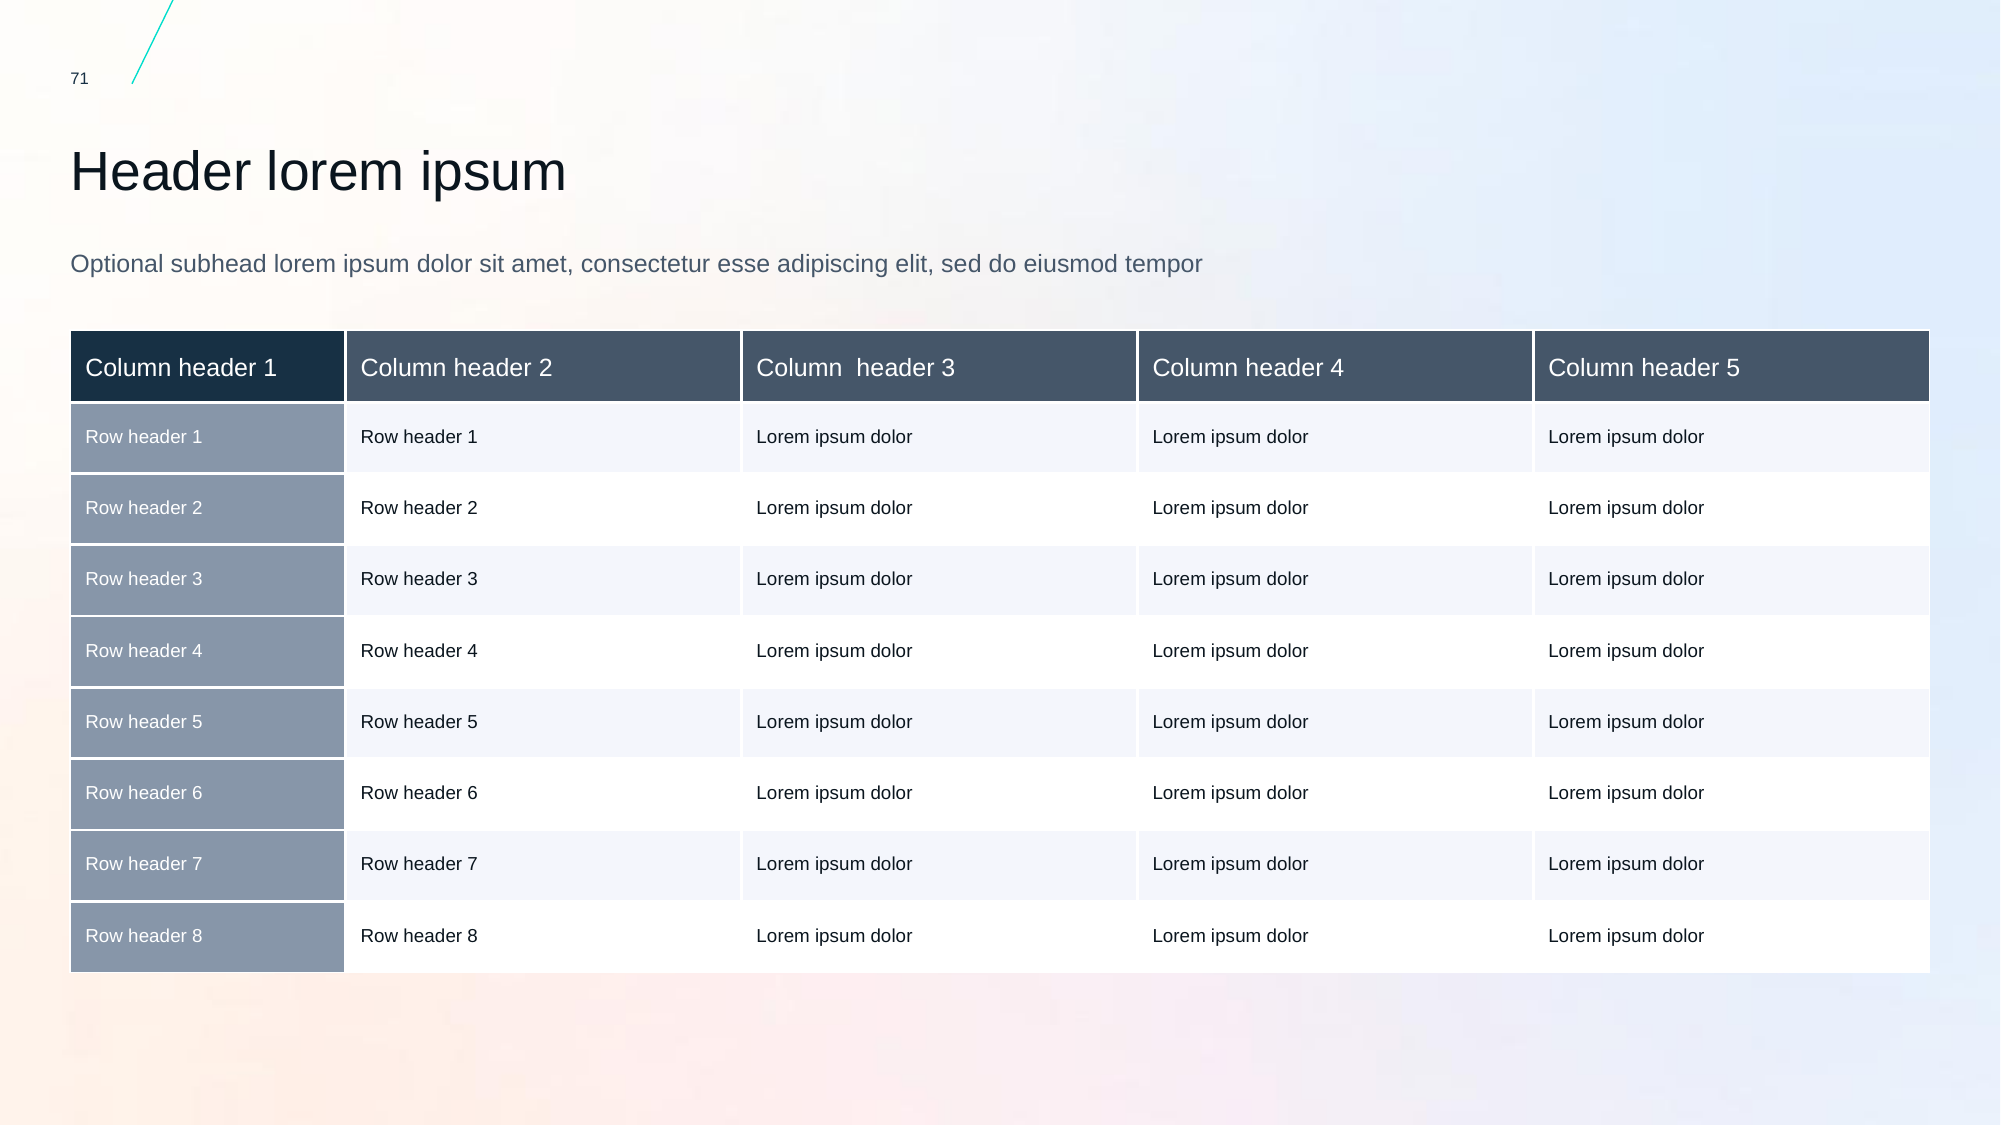

71

# Header lorem ipsum
Optional subhead lorem ipsum dolor sit amet, consectetur esse adipiscing elit, sed do eiusmod tempor
| Column header 1 | Column header 2 | Column header 3 | Column header 4 | Column header 5 |
| --- | --- | --- | --- | --- |
| Row header 1 | Row header 1 | Lorem ipsum dolor | Lorem ipsum dolor | Lorem ipsum dolor |
| Row header 2 | Row header 2 | Lorem ipsum dolor | Lorem ipsum dolor | Lorem ipsum dolor |
| Row header 3 | Row header 3 | Lorem ipsum dolor | Lorem ipsum dolor | Lorem ipsum dolor |
| Row header 4 | Row header 4 | Lorem ipsum dolor | Lorem ipsum dolor | Lorem ipsum dolor |
| Row header 5 | Row header 5 | Lorem ipsum dolor | Lorem ipsum dolor | Lorem ipsum dolor |
| Row header 6 | Row header 6 | Lorem ipsum dolor | Lorem ipsum dolor | Lorem ipsum dolor |
| Row header 7 | Row header 7 | Lorem ipsum dolor | Lorem ipsum dolor | Lorem ipsum dolor |
| Row header 8 | Row header 8 | Lorem ipsum dolor | Lorem ipsum dolor | Lorem ipsum dolor |